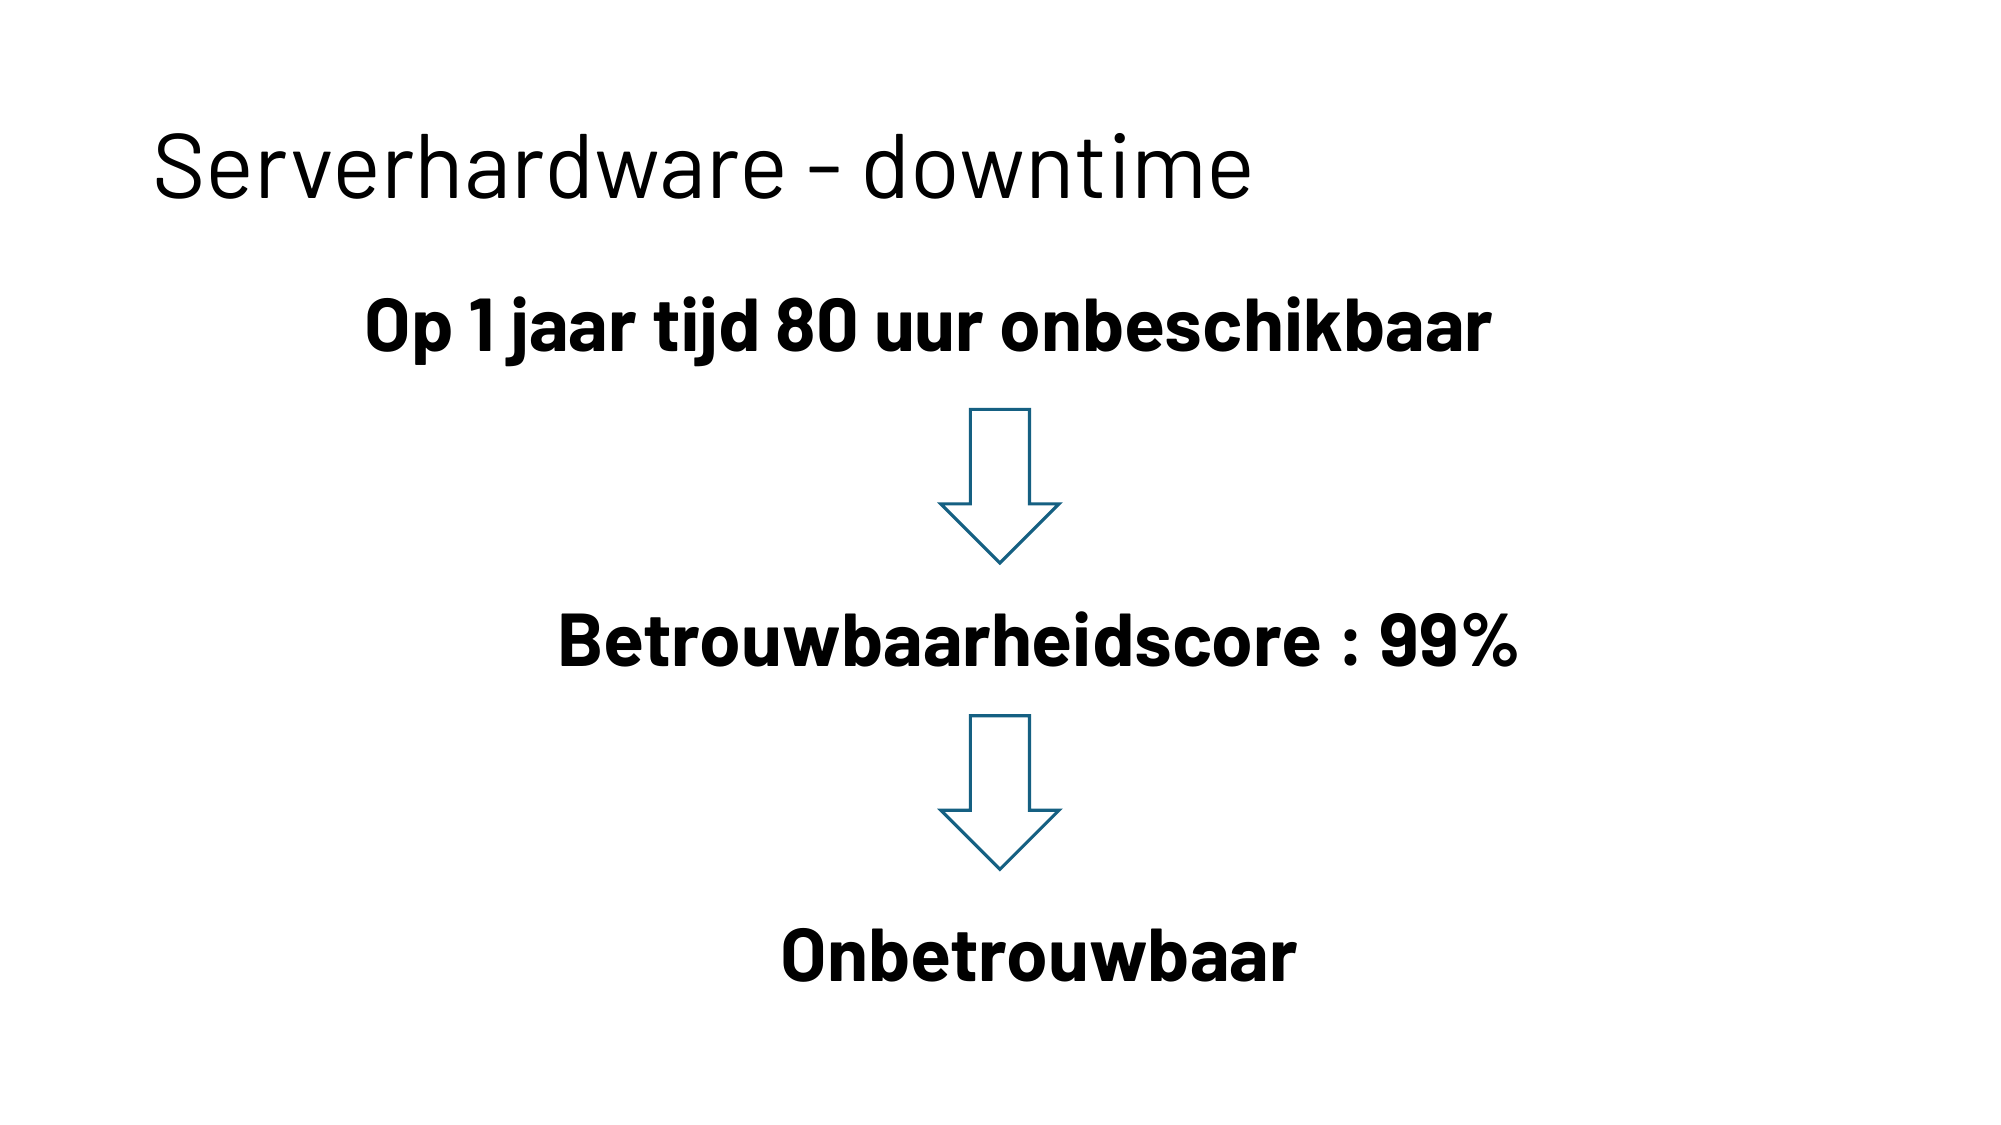

# Serverhardware - downtime
Op 1 jaar tijd 80 uur onbeschikbaar

Betrouwbaarheidscore : 99%

Onbetrouwbaar